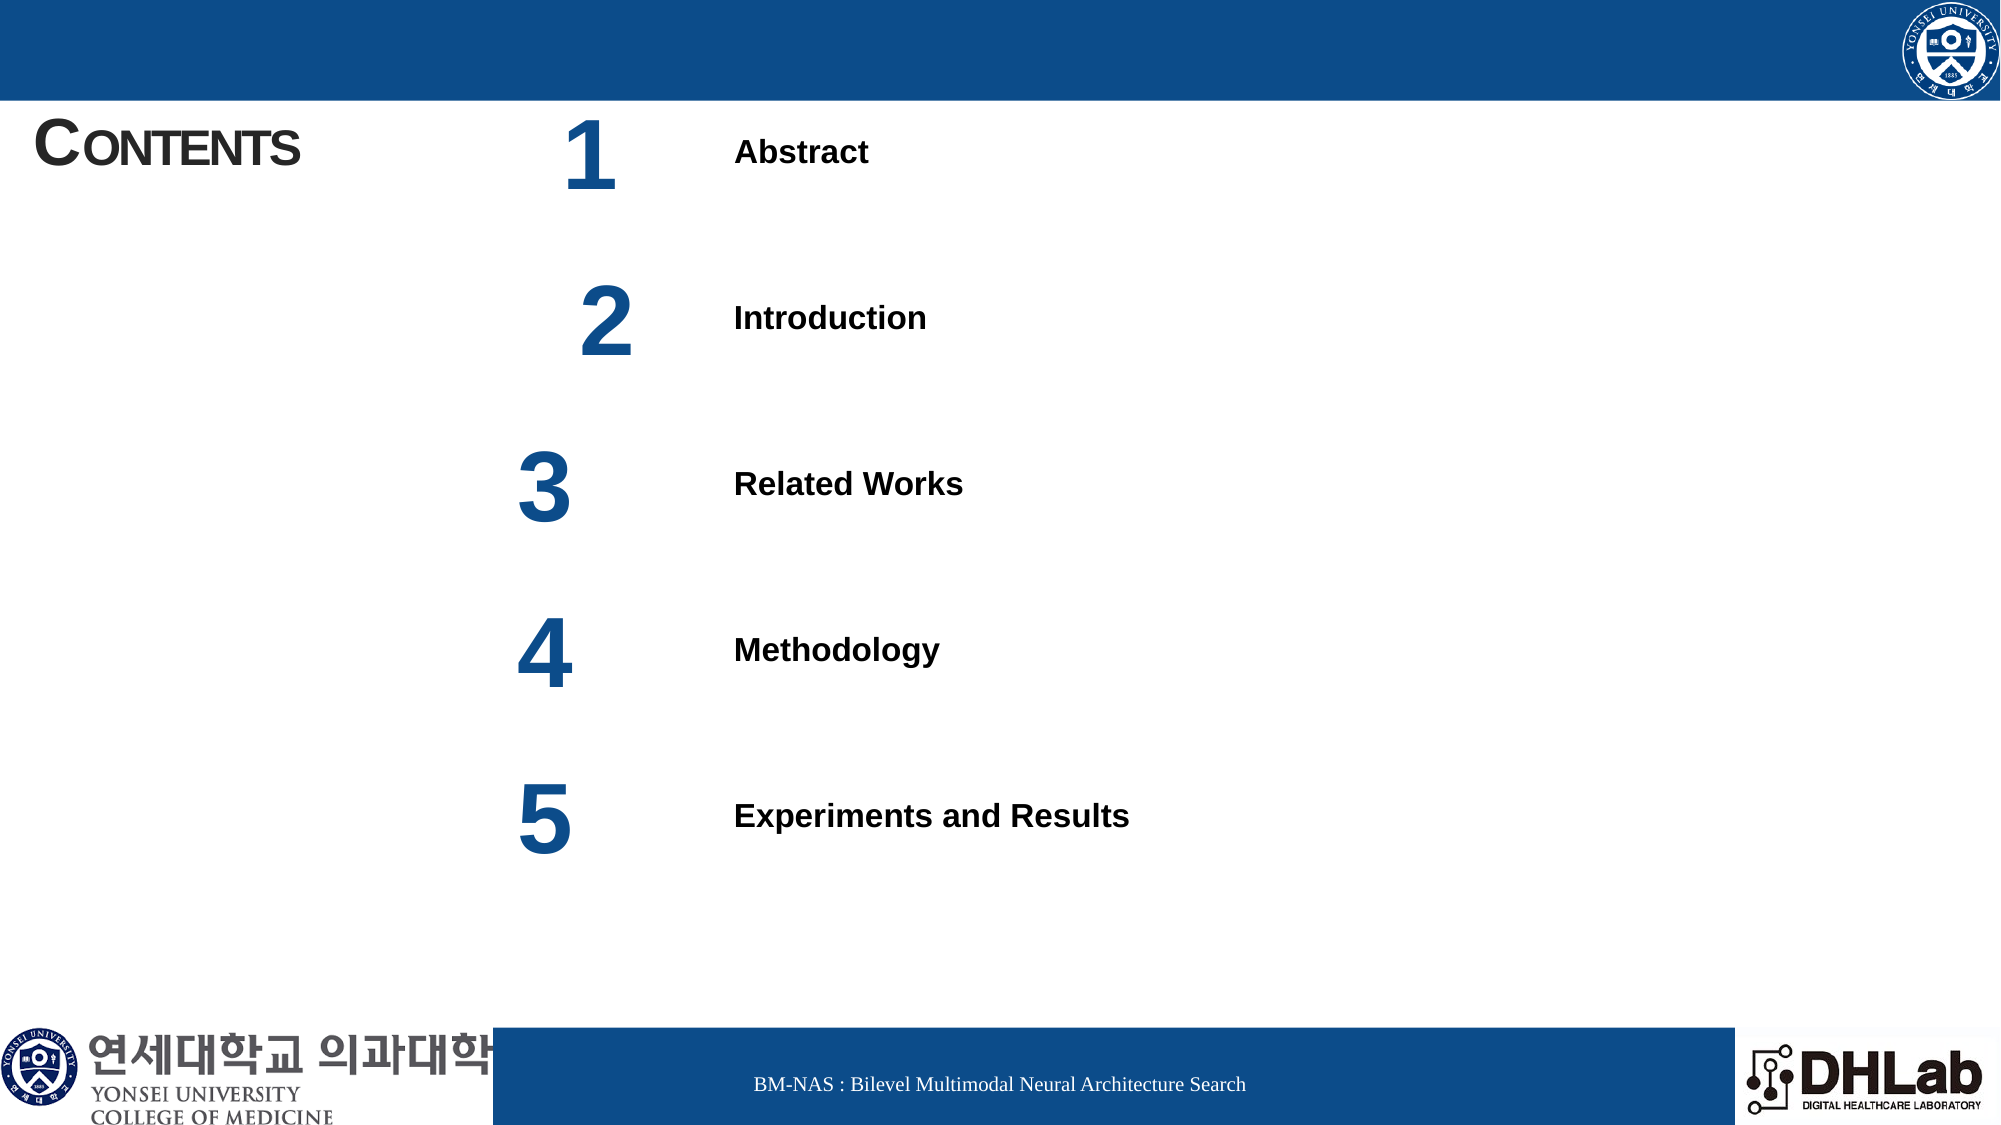

1
CONTENTS
Abstract
2
Introduction
3
Related Works
4
Methodology
5
Experiments and Results